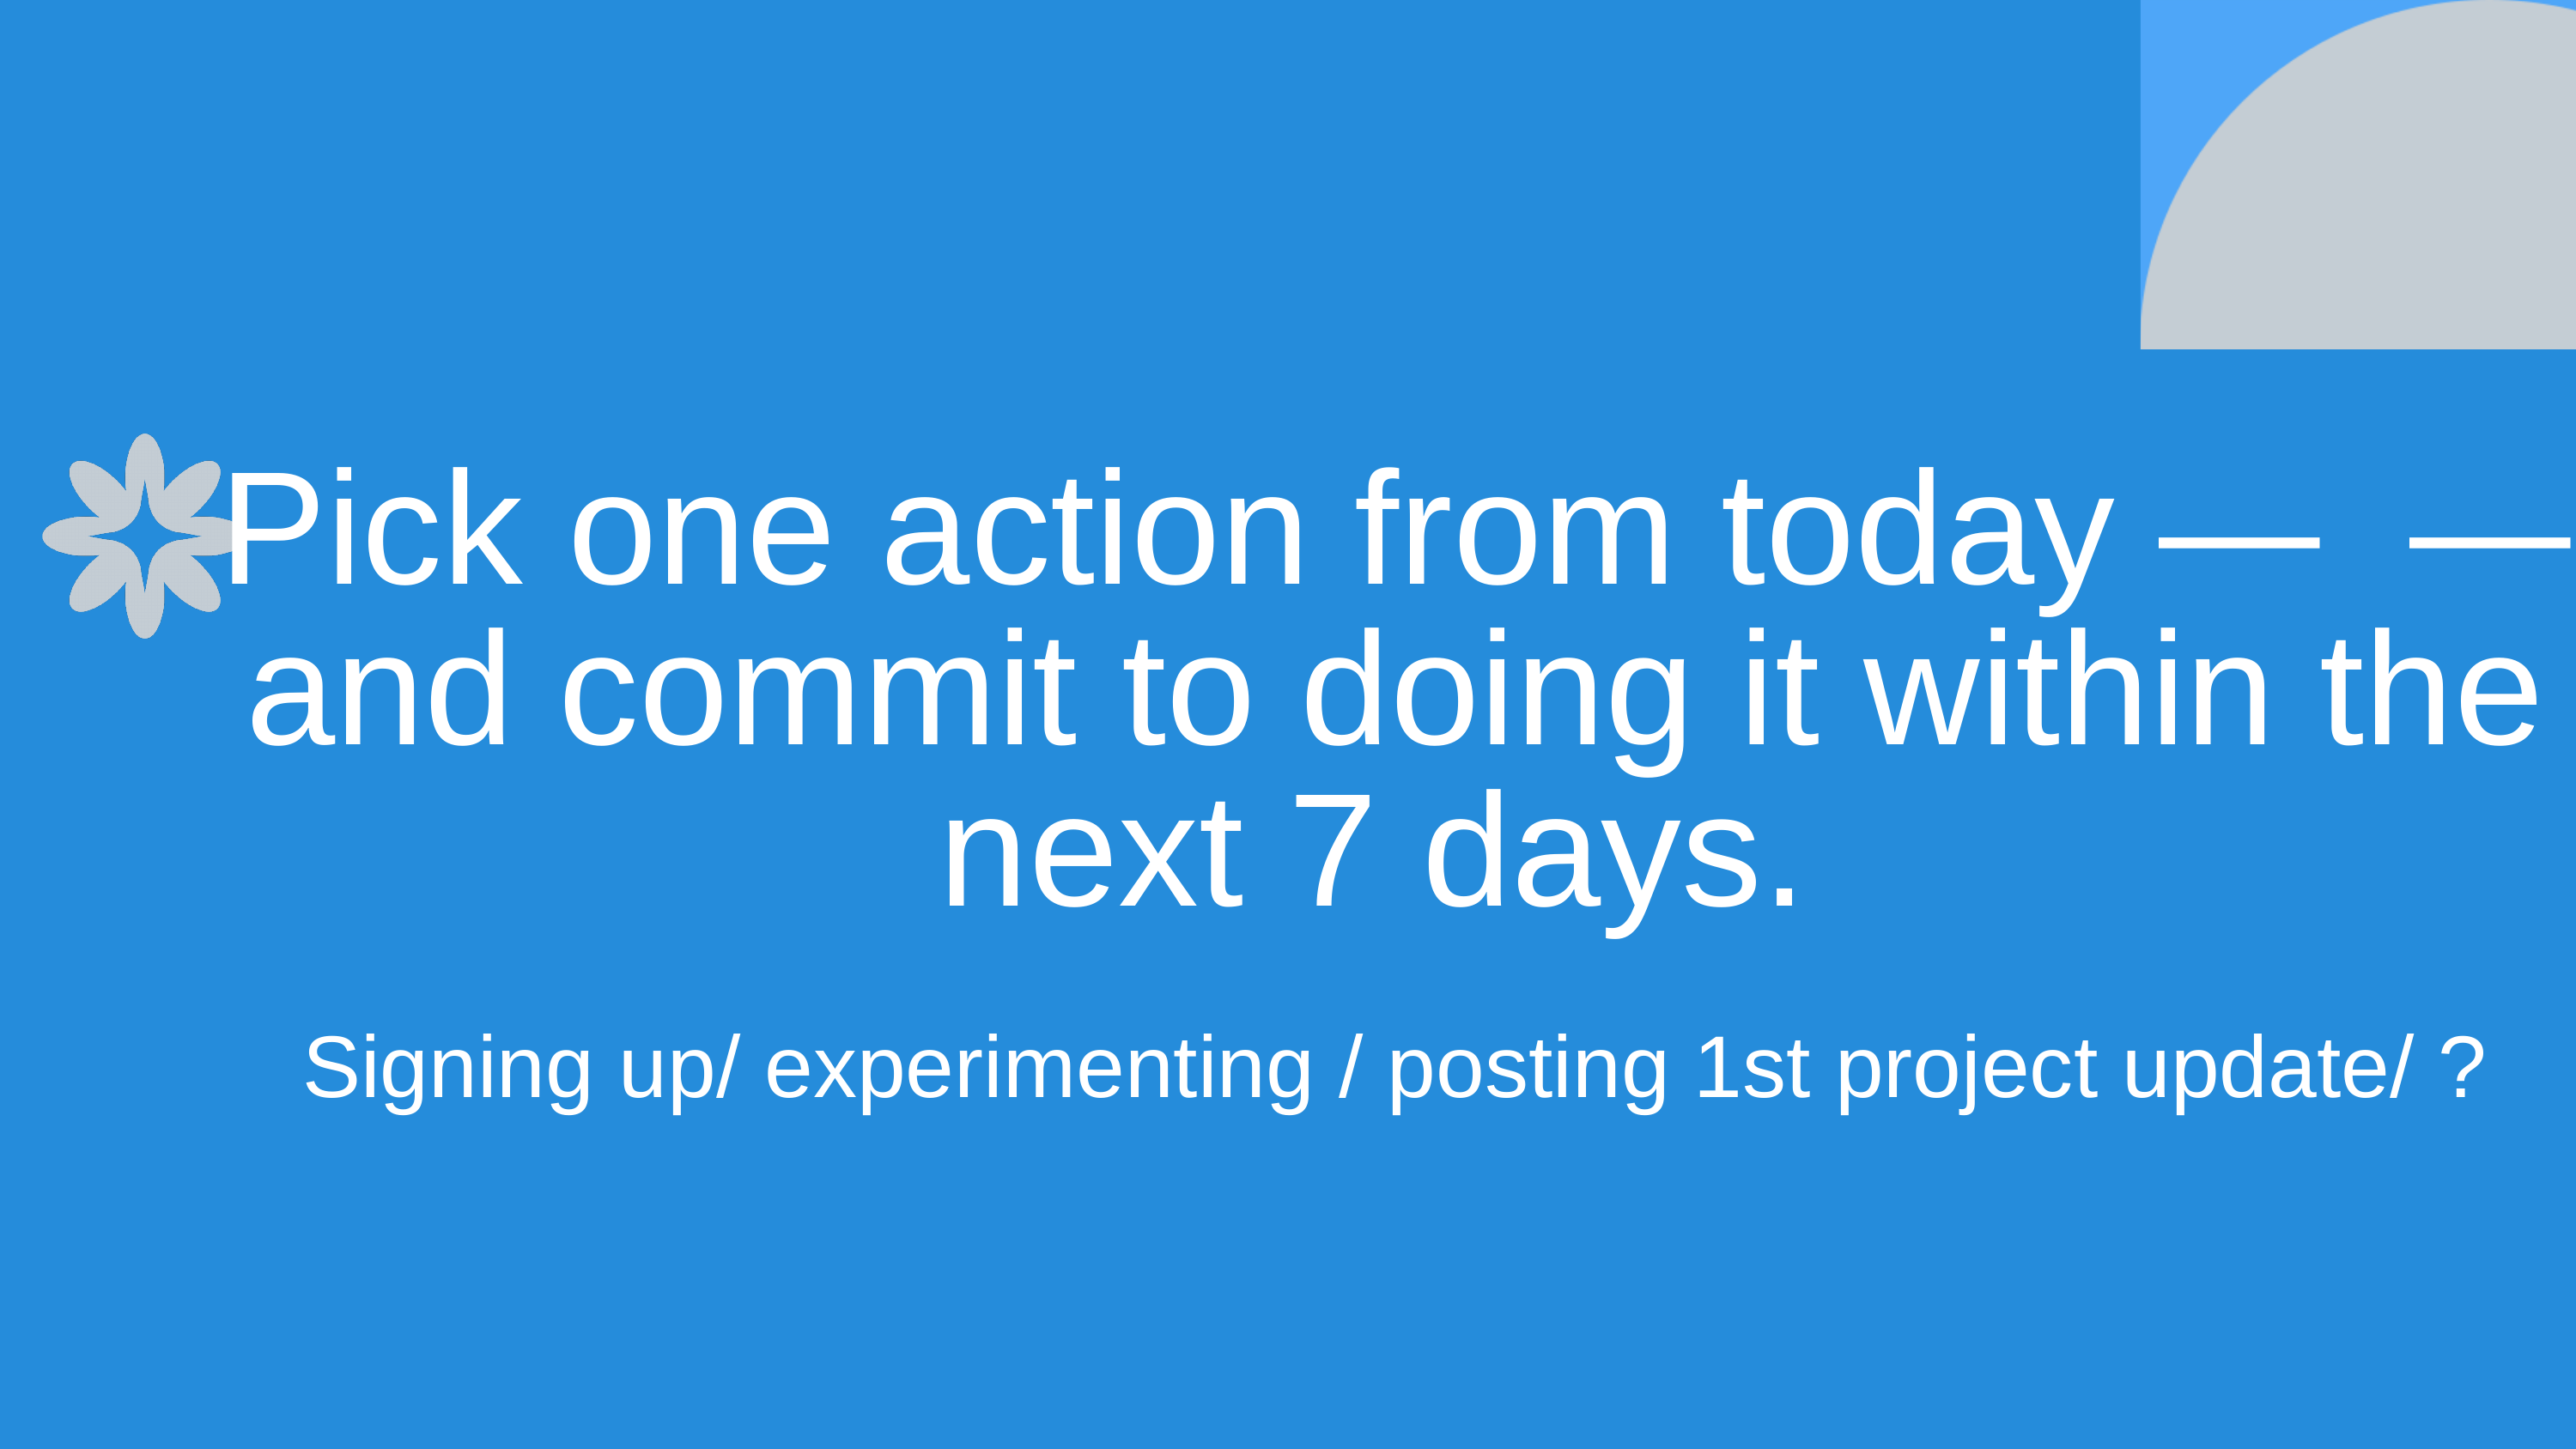

Pick one action from today —  — and commit to doing it within the next 7 days.

Signing up/ experimenting / posting 1st project update/ ?